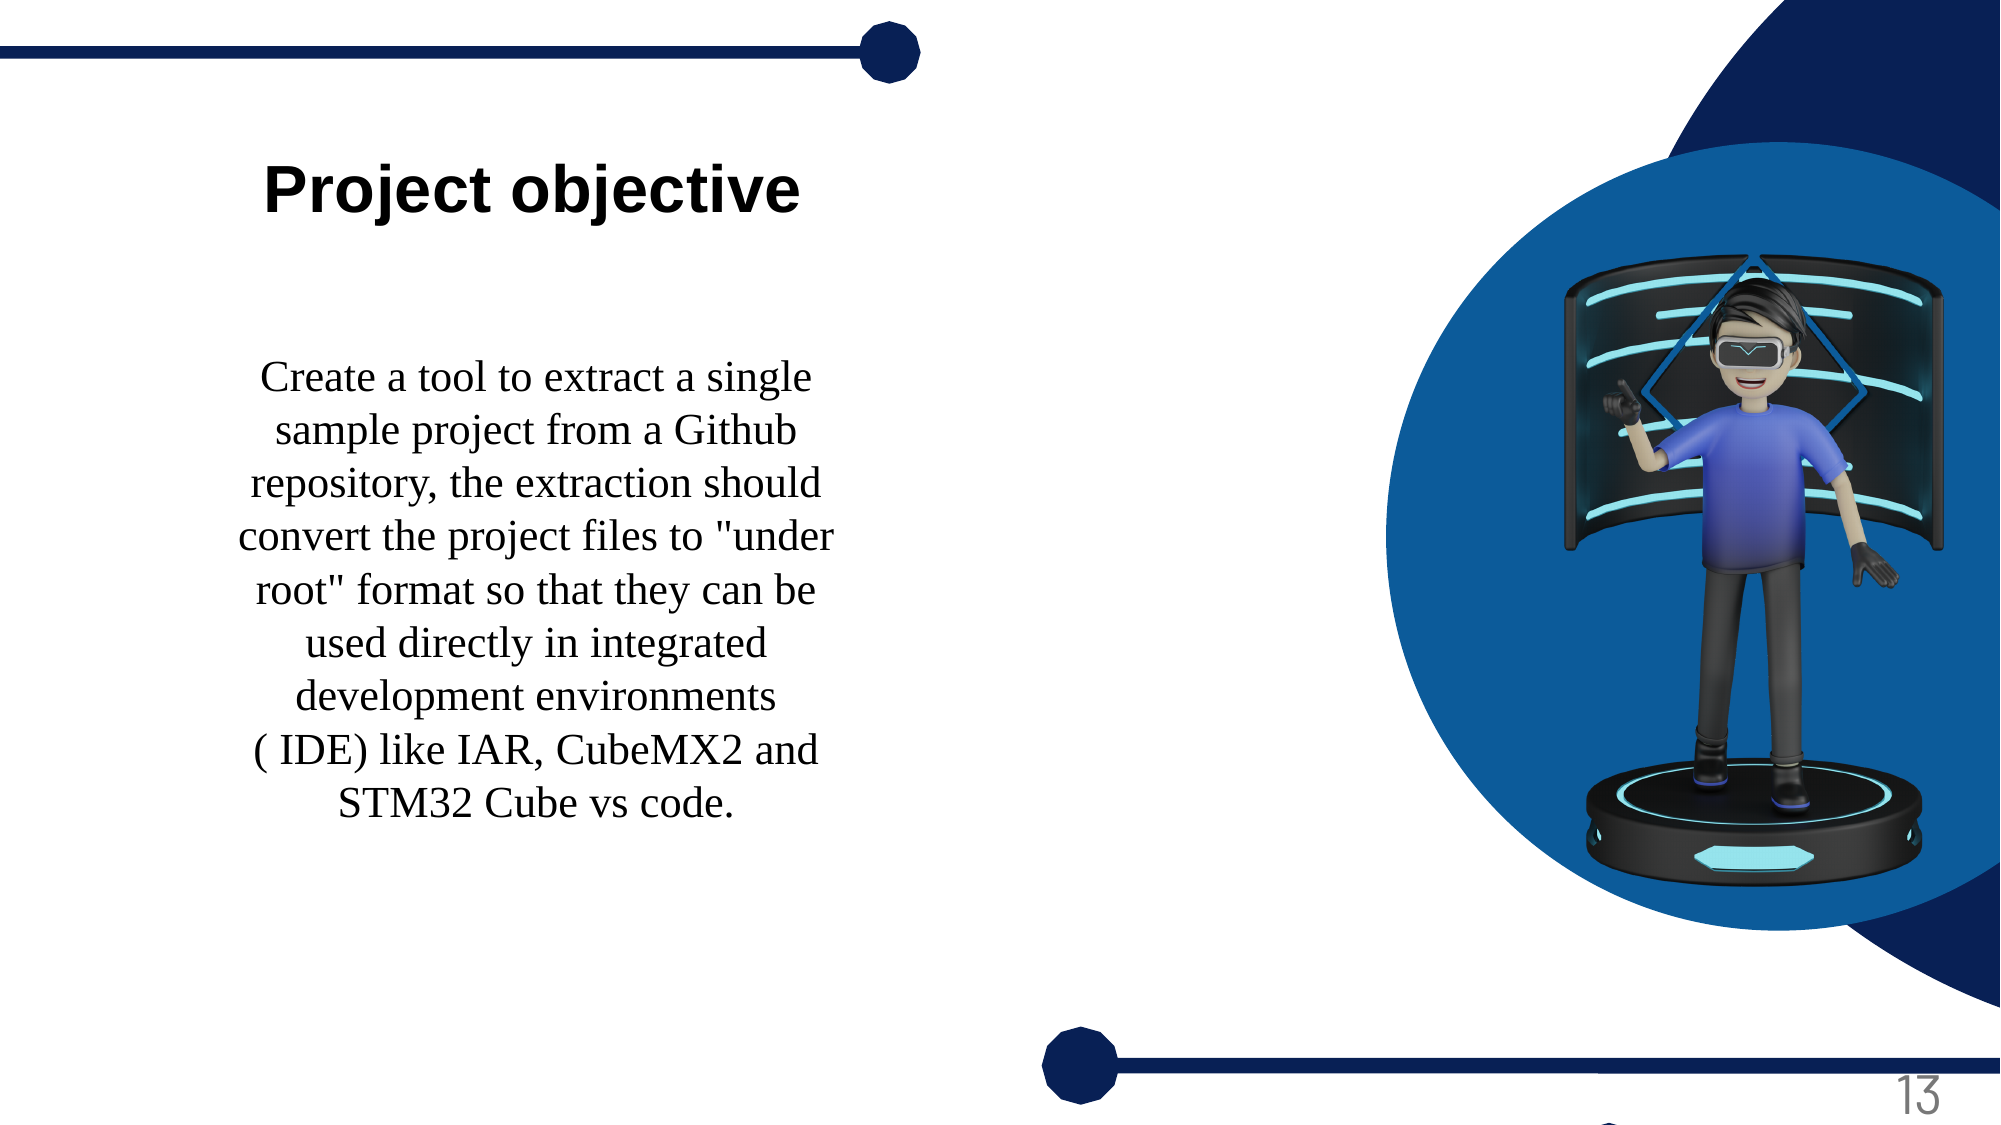

Project objective

Create a tool to extract a single sample project from a Github repository, the extraction should convert the project files to "under root" format so that they can be used directly in integrated development environments ( IDE) like IAR, CubeMX2 and STM32 Cube vs code.

01
02
03
04
Email : Maher.etude@gmail.com

13